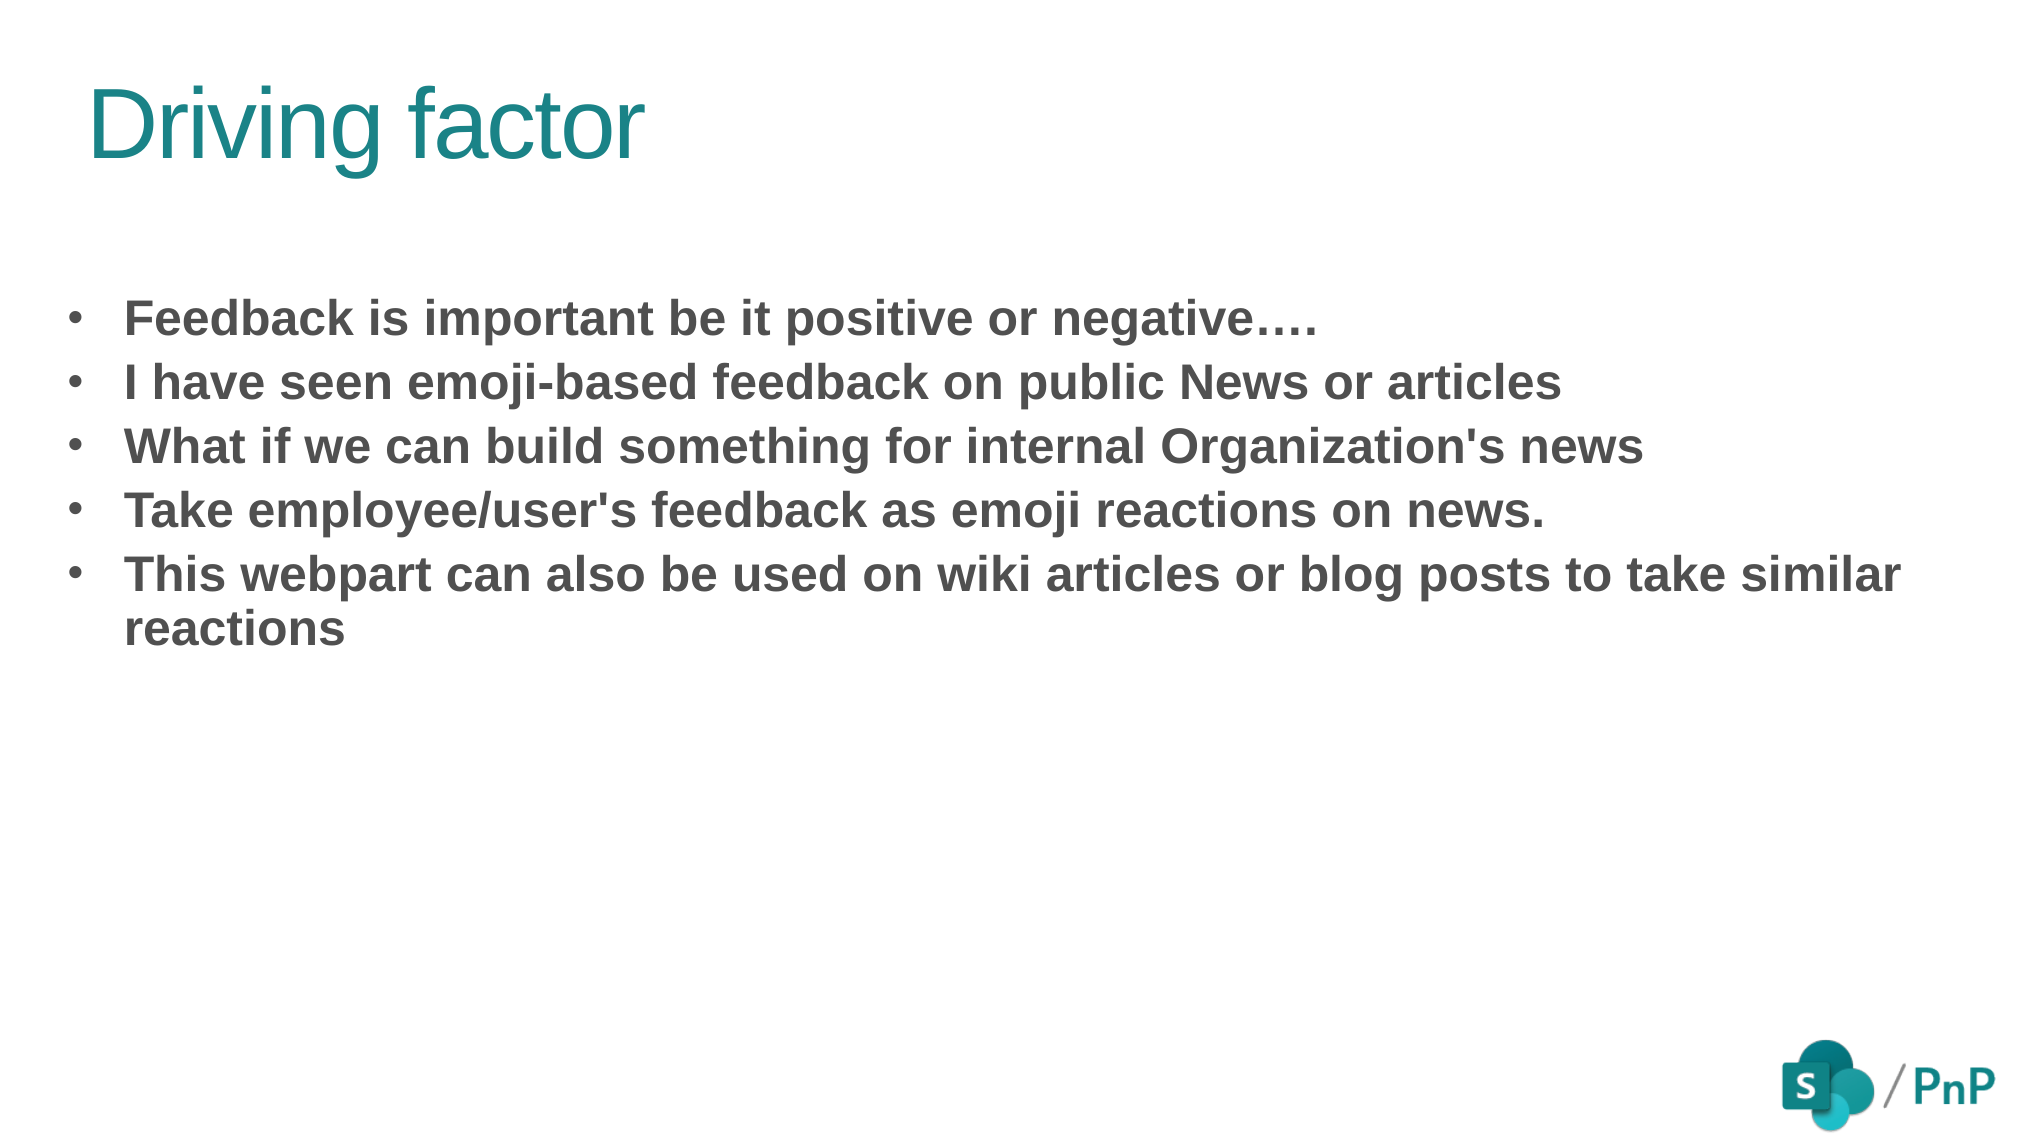

Driving factor

Feedback is important be it positive or negative….
I have seen emoji-based feedback on public News or articles
What if we can build something for internal Organization's news
Take employee/user's feedback as emoji reactions on news.
This webpart can also be used on wiki articles or blog posts to take similar reactions